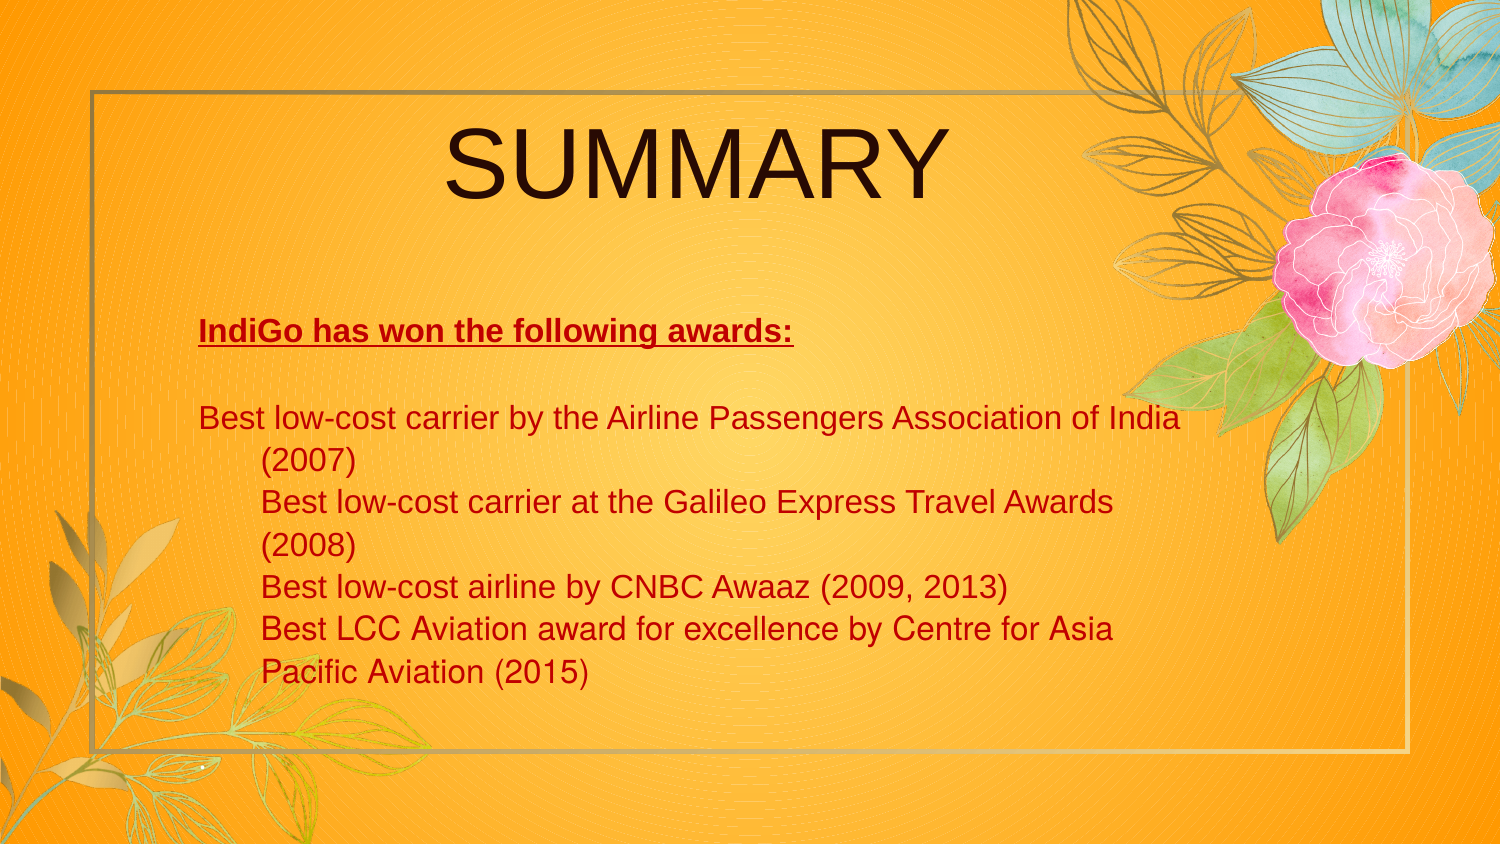

# SUMMARY
IndiGo has won the following awards:
Best low-cost carrier by the Airline Passengers Association of India (2007)
Best low-cost carrier at the Galileo Express Travel Awards (2008)
Best low-cost airline by CNBC Awaaz (2009, 2013)
Best LCC Aviation award for excellence by Centre for Asia Pacific Aviation (2015)
.